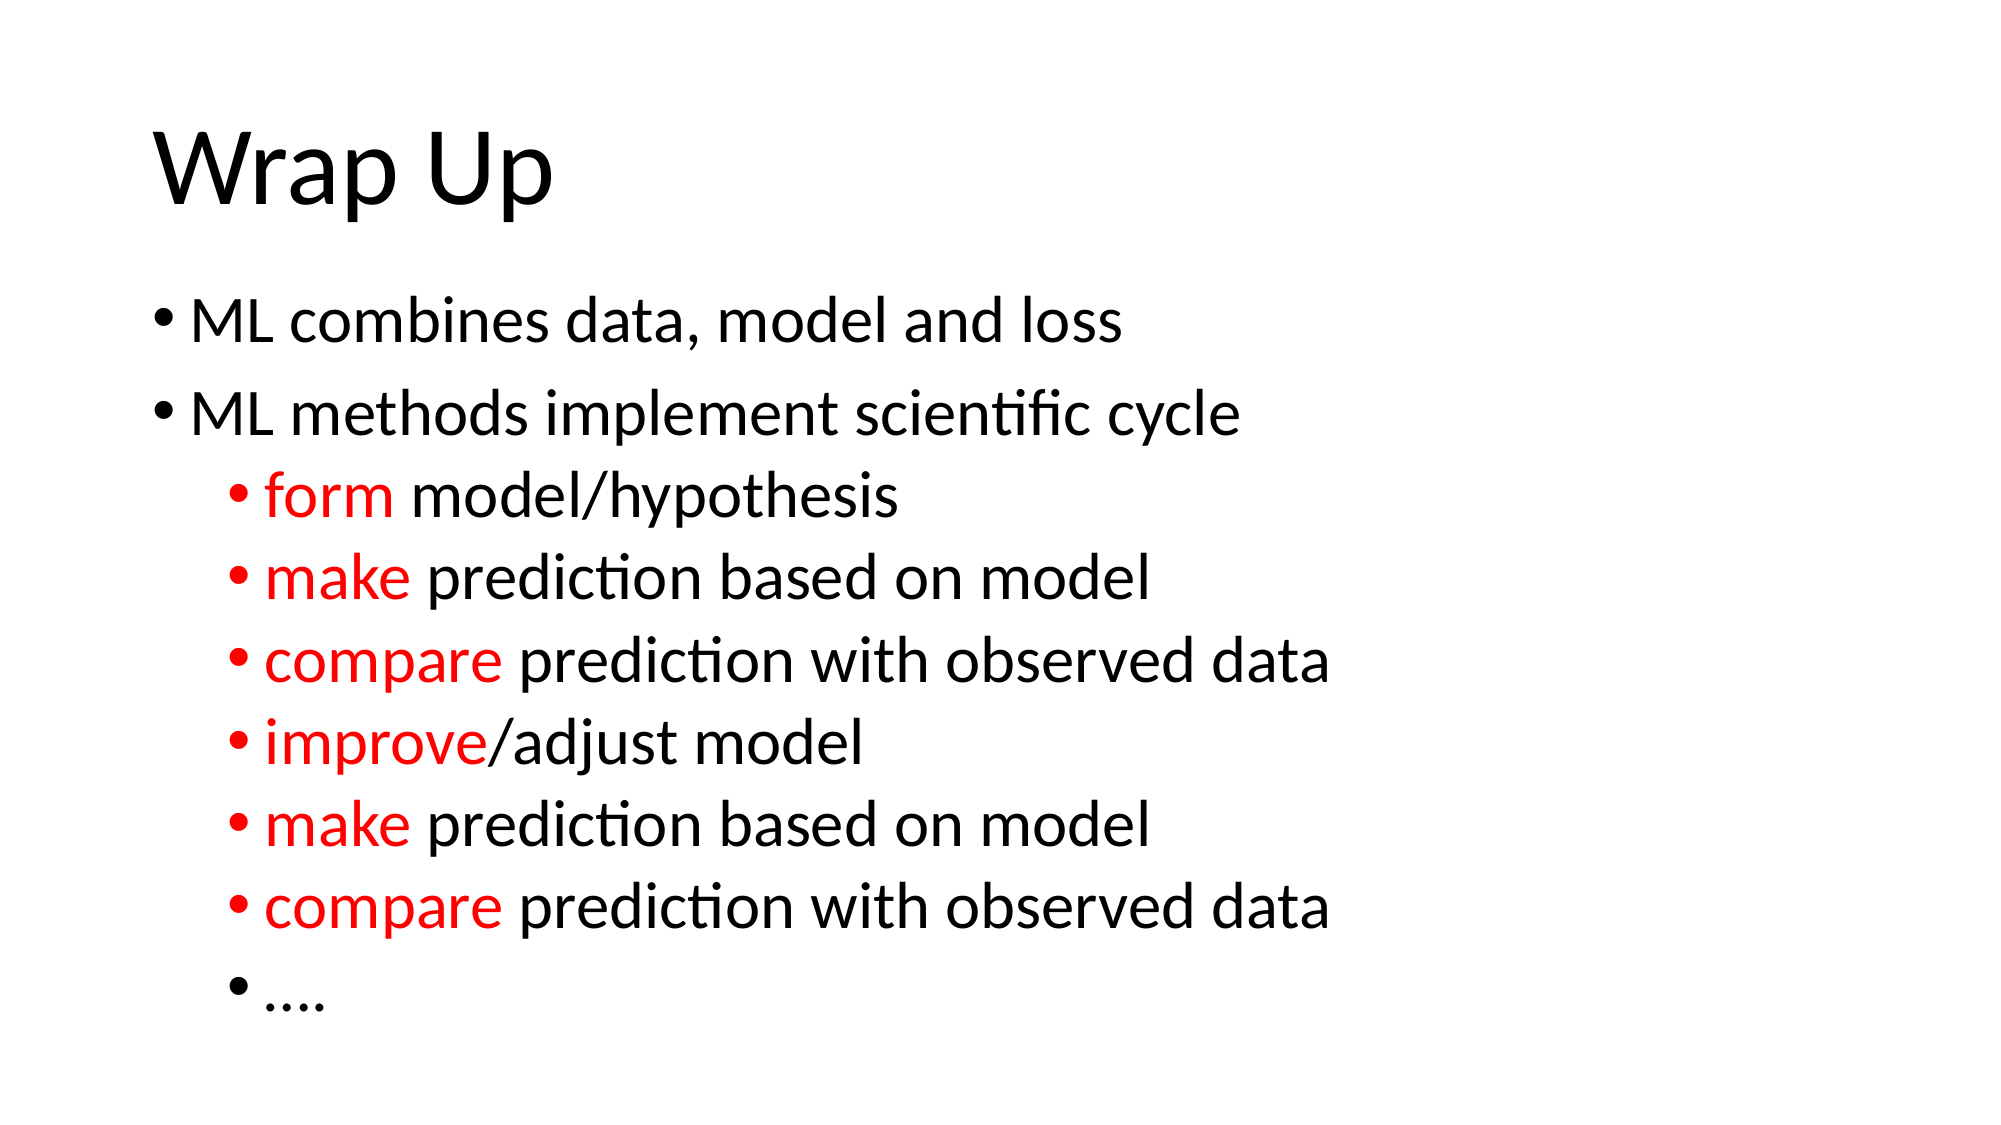

# Wrap Up
ML combines data, model and loss
ML methods implement scientific cycle
form model/hypothesis
make prediction based on model
compare prediction with observed data
improve/adjust model
make prediction based on model
compare prediction with observed data
….